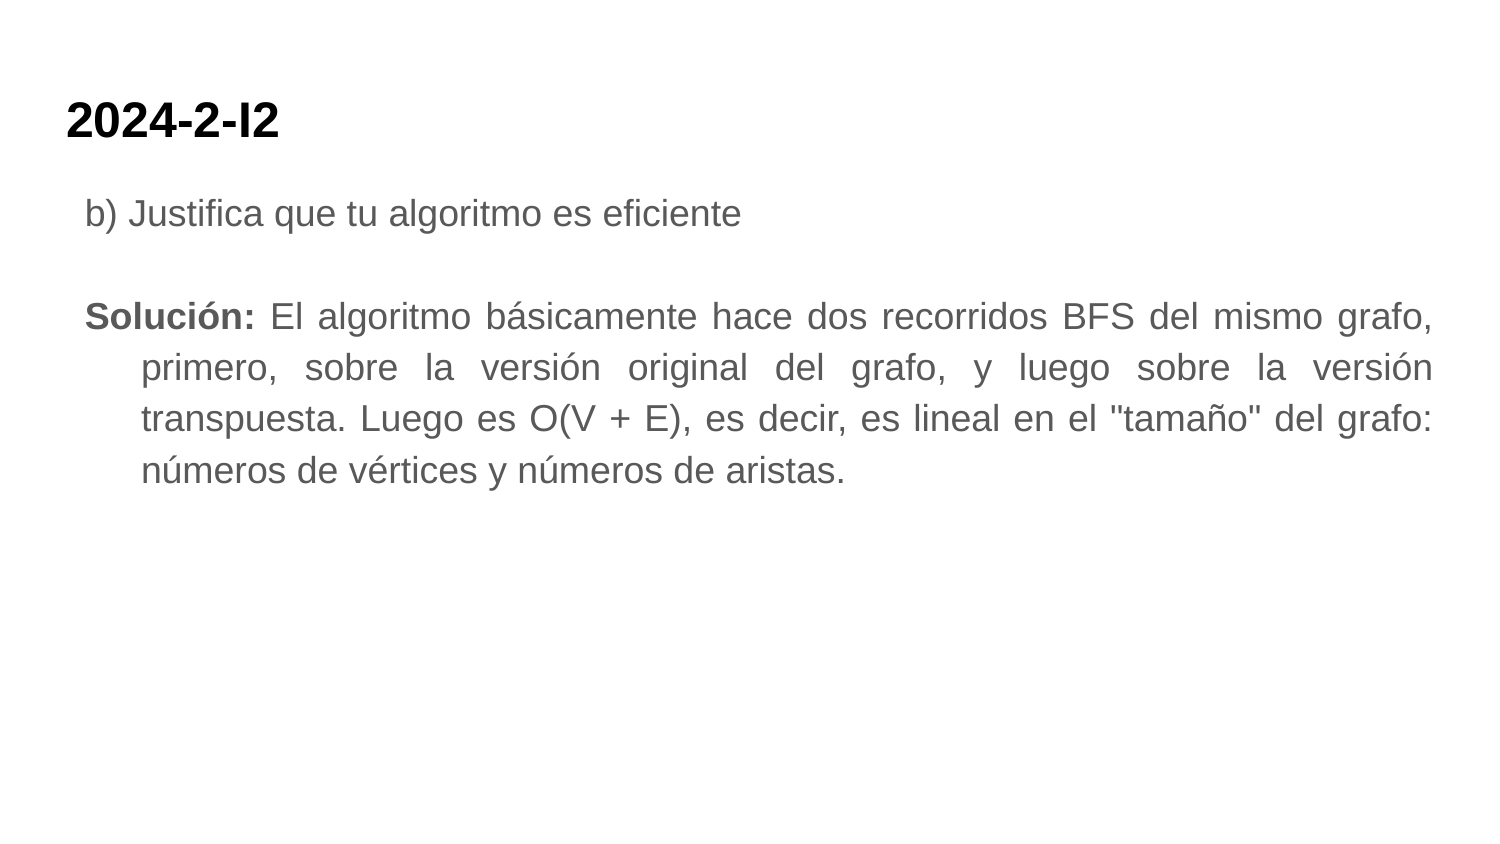

# 2024-2-I2

b) Justifica que tu algoritmo es eficiente

Solución: El algoritmo básicamente hace dos recorridos BFS del mismo grafo, primero, sobre la versión original del grafo, y luego sobre la versión transpuesta. Luego es O(V + E), es decir, es lineal en el "tamaño" del grafo: números de vértices y números de aristas.